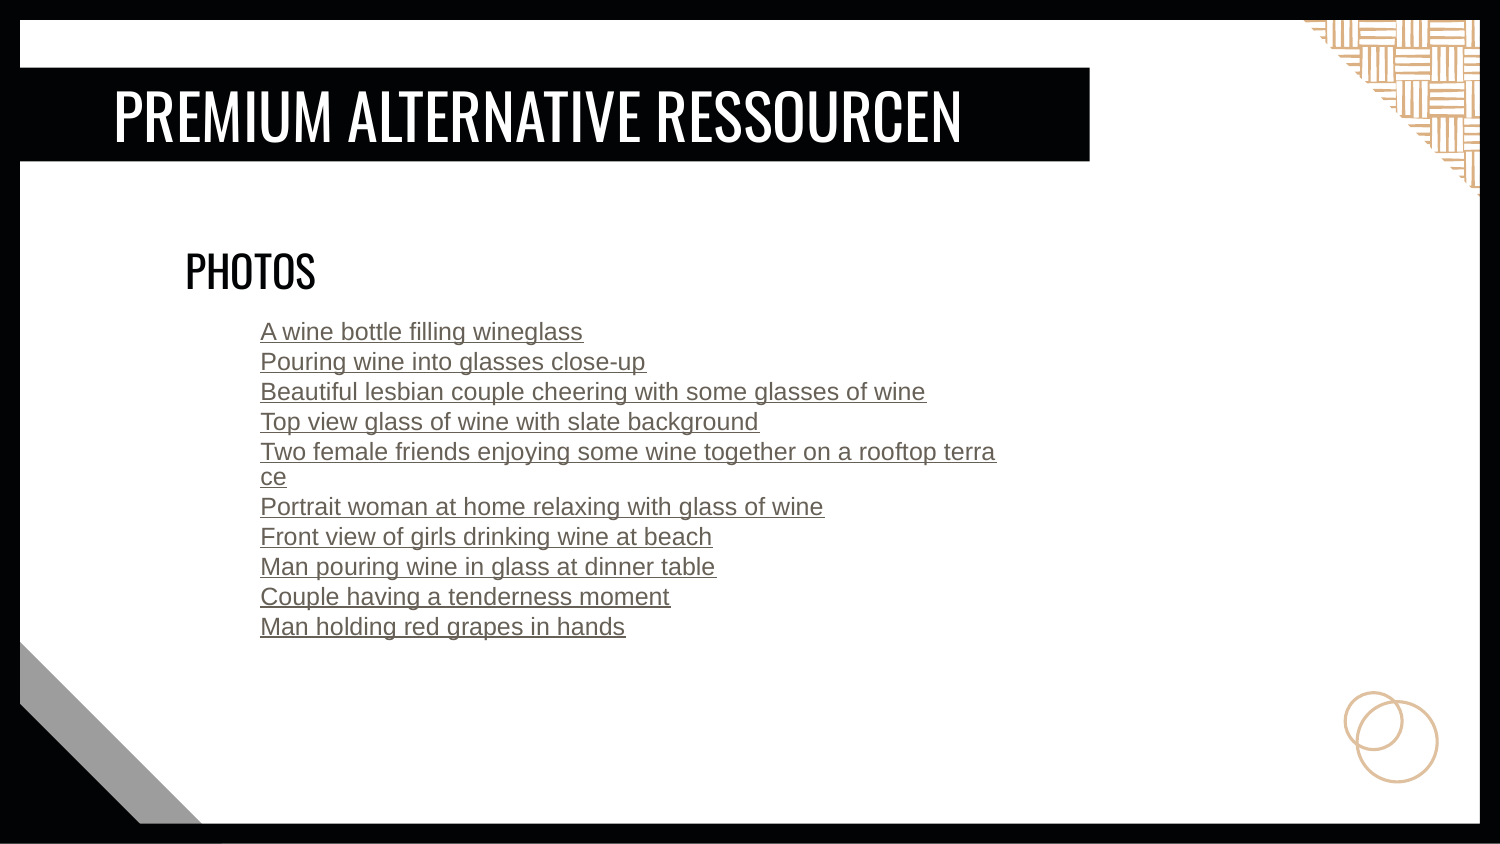

PREMIUM ALTERNATIVE RESSOURCEN
# PHOTOS
A wine bottle filling wineglass
Pouring wine into glasses close-up
Beautiful lesbian couple cheering with some glasses of wine
Top view glass of wine with slate background
Two female friends enjoying some wine together on a rooftop terrace
Portrait woman at home relaxing with glass of wine
Front view of girls drinking wine at beach
Man pouring wine in glass at dinner table
Couple having a tenderness moment
Man holding red grapes in hands